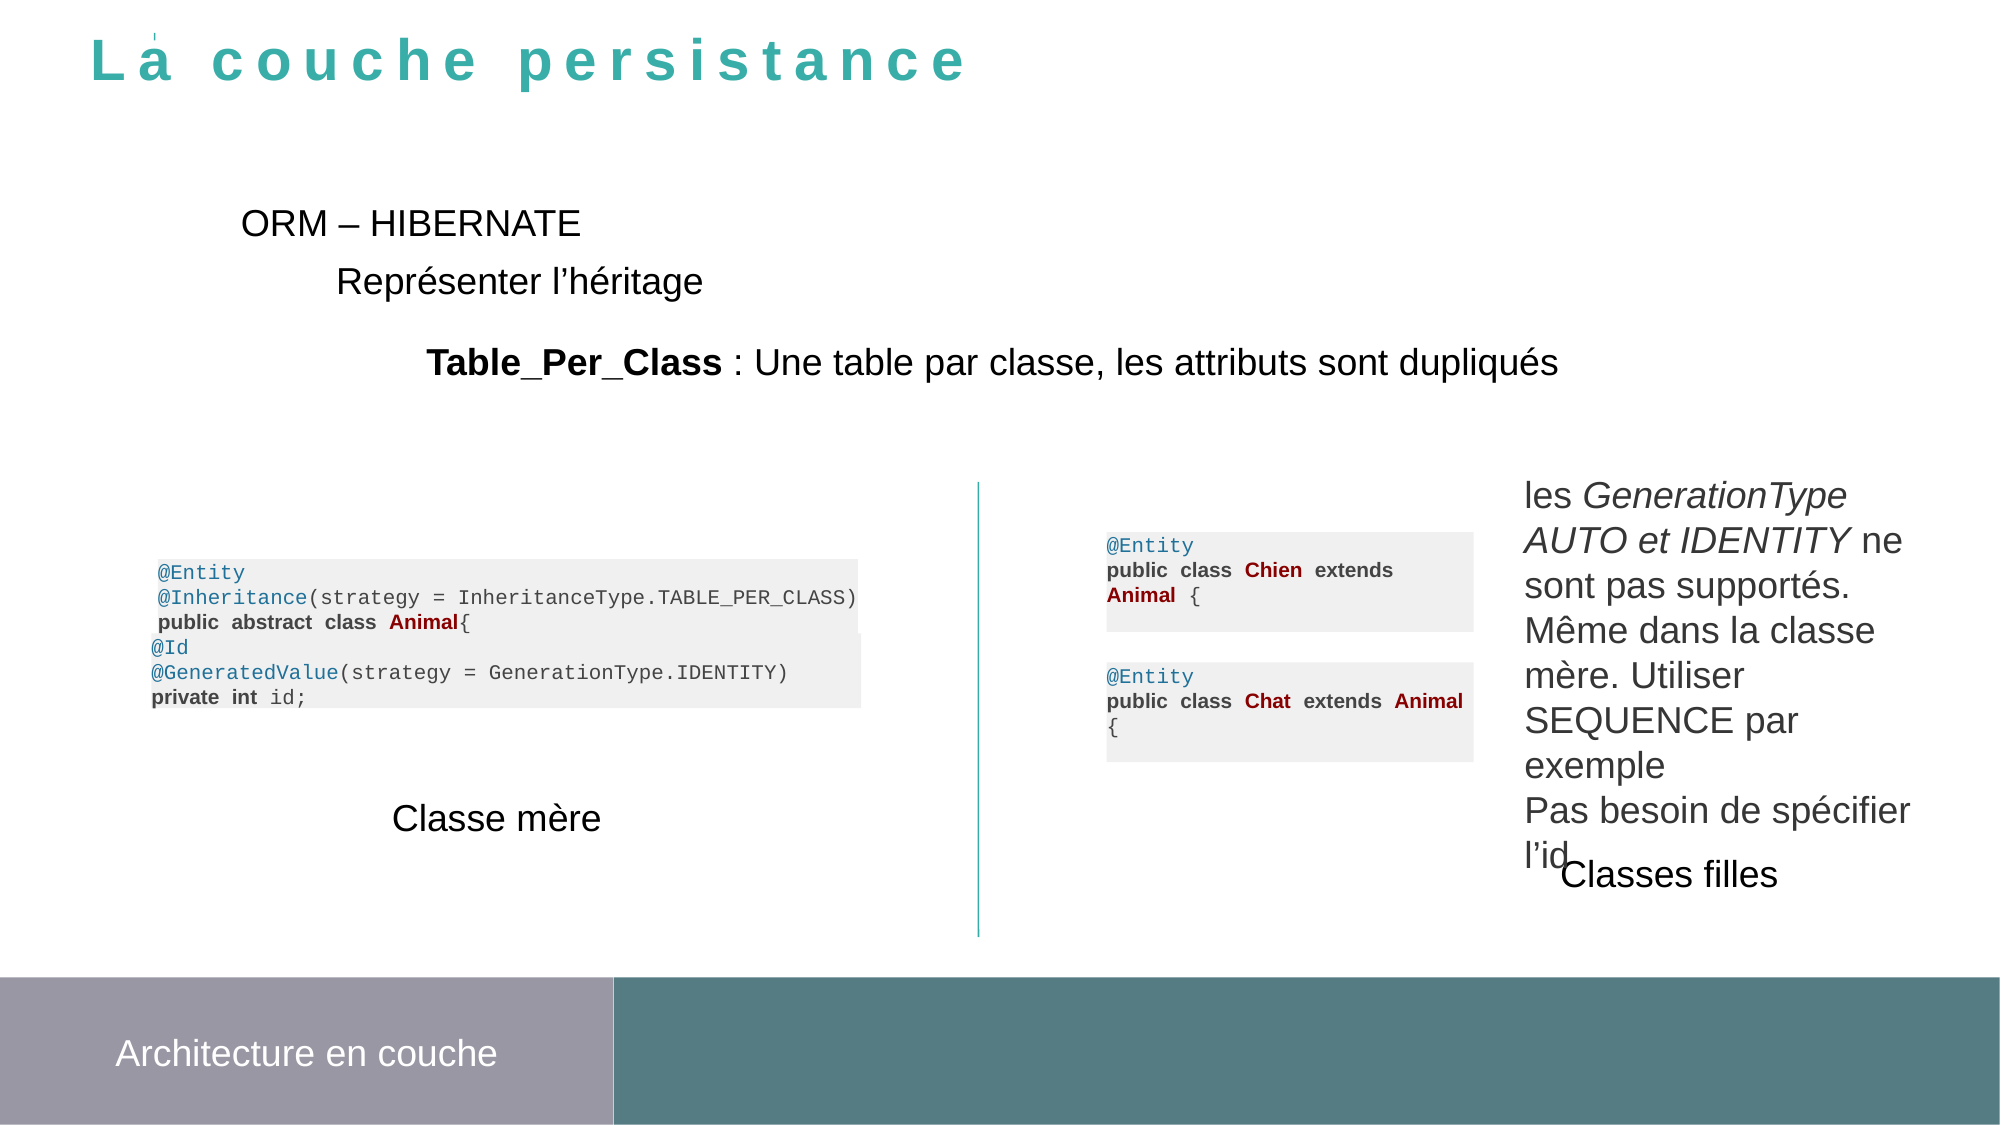

La couche persistance
ORM – HIBERNATE
Représenter l’héritage
Table_Per_Class : Une table par classe, les attributs sont dupliqués
les GenerationType AUTO et IDENTITY ne sont pas supportés. Même dans la classe mère. Utiliser SEQUENCE par exemple
Pas besoin de spécifier l’id

@Entity
public class Chien extends Animal {

@Entity
@Inheritance(strategy = InheritanceType.TABLE_PER_CLASS)
public abstract class Animal{
@Id
@GeneratedValue(strategy = GenerationType.IDENTITY)
private int id;
@Entity
public class Chat extends Animal {

Classe mère
Classes filles
Architecture en couche